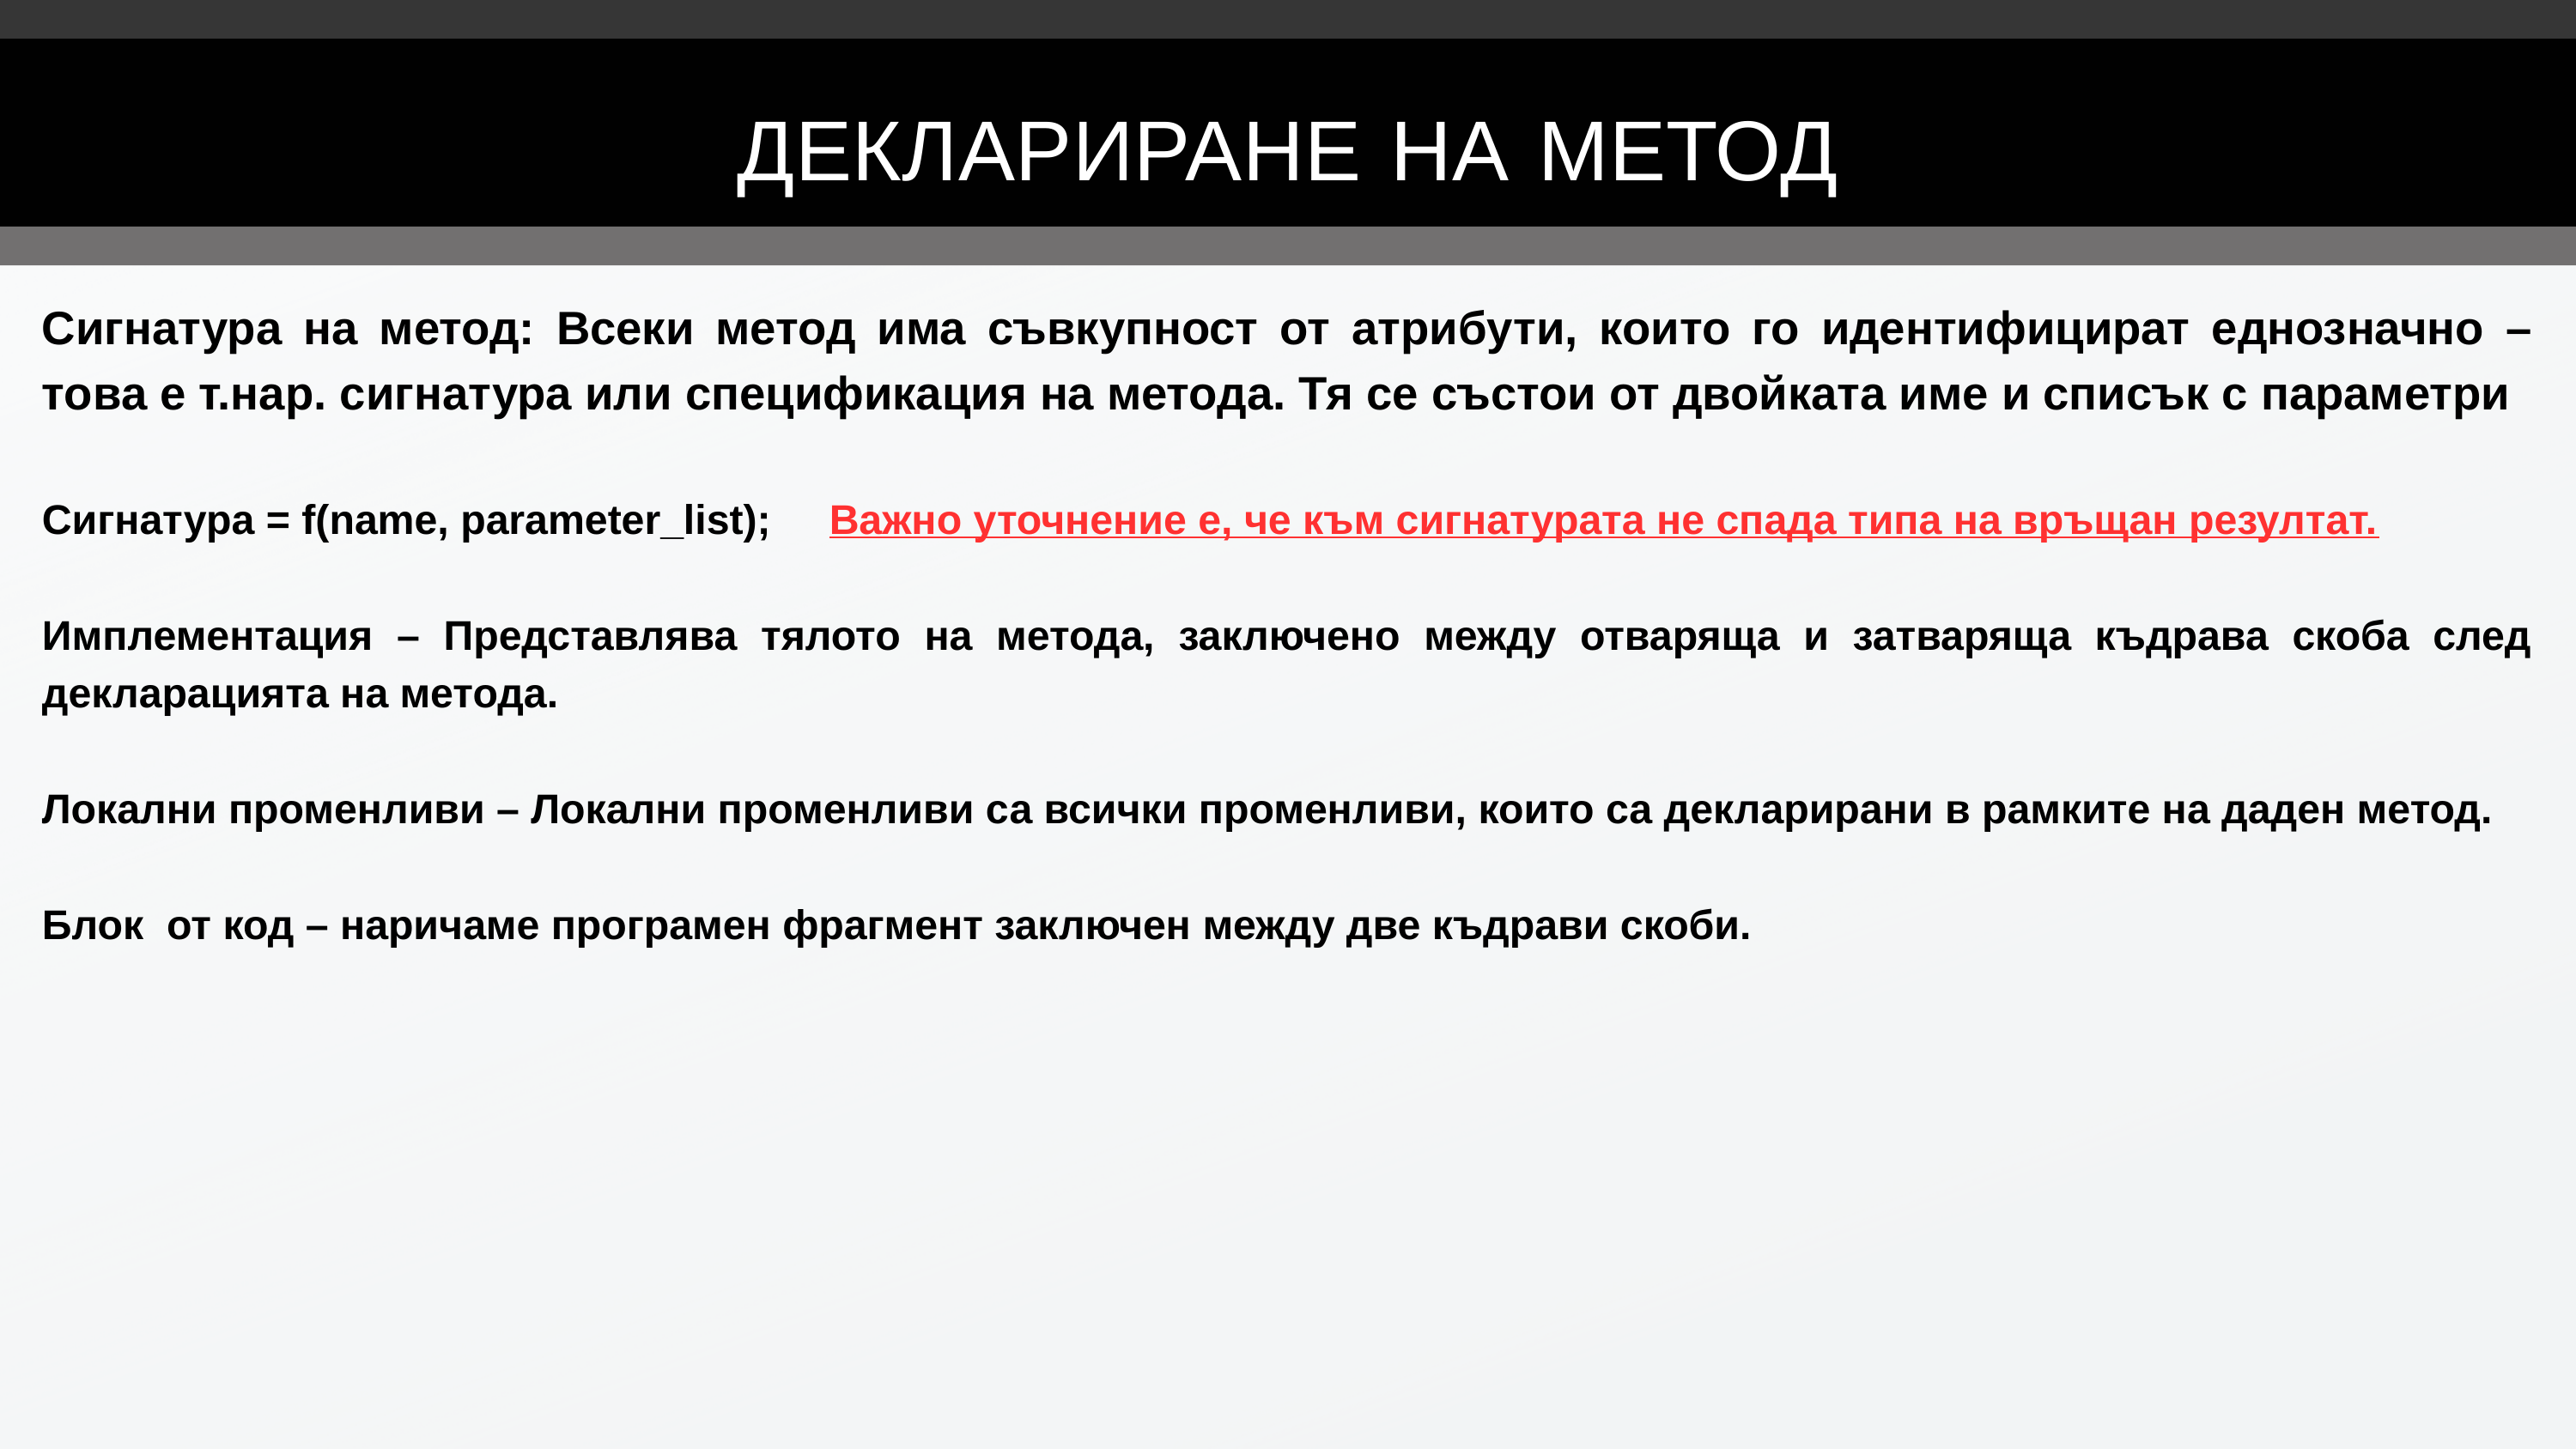

ДЕКЛАРИРАНЕ НА МЕТОД

Сигнатура на метод: Всеки метод има съвкупност от атрибути, които го идентифицират еднозначно – това е т.нар. сигнатура или спецификация на метода. Тя се състои от двойката име и списък с параметри

Сигнатура = f(name, parameter_list);     Важно уточнение е, че към сигнатурата не спада типа на връщан резултат.

Имплементация – Представлява тялото на метода, заключено между отваряща и затваряща къдрава скоба след декларацията на метода.

Локални променливи – Локални променливи са всички променливи, които са декларирани в рамките на даден метод.

Блок  от код – наричаме програмен фрагмент заключен между две къдрави скоби.